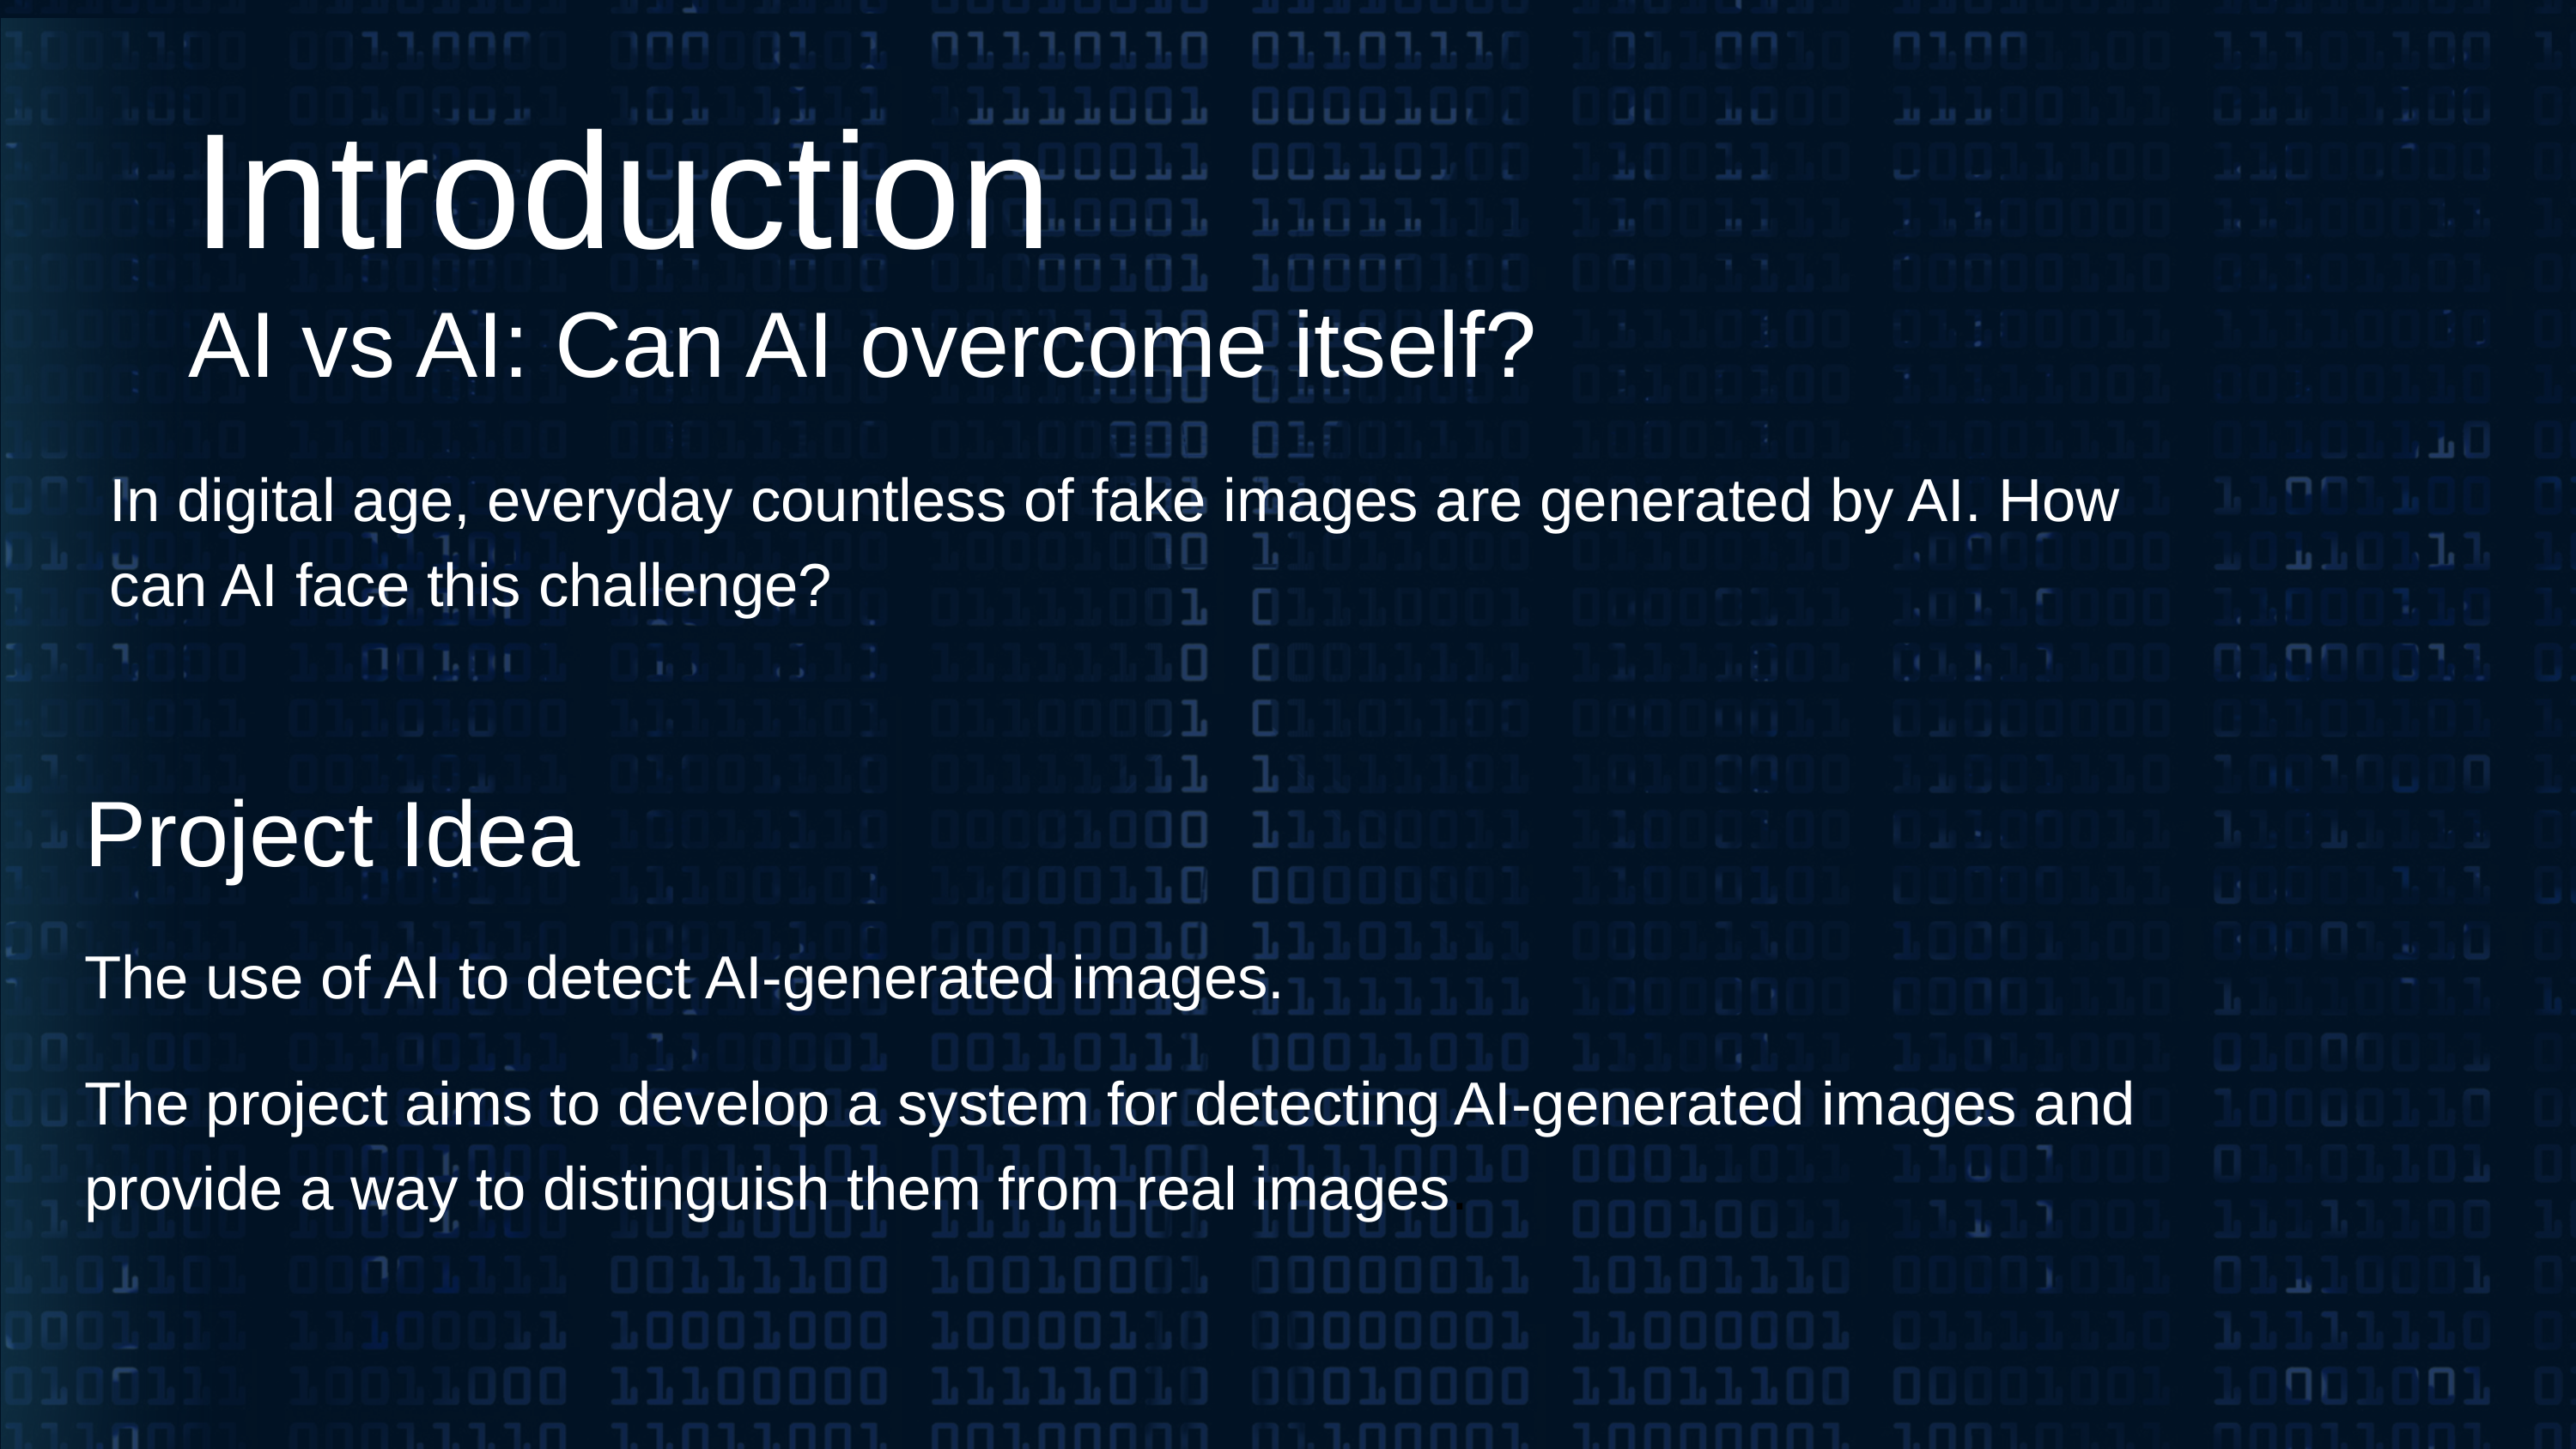

Introduction
AI vs AI: Can AI overcome itself?
In digital age, everyday countless of fake images are generated by AI. How can AI face this challenge?
Project Idea
The use of AI to detect AI-generated images.
The project aims to develop a system for detecting AI-generated images and provide a way to distinguish them from real images.